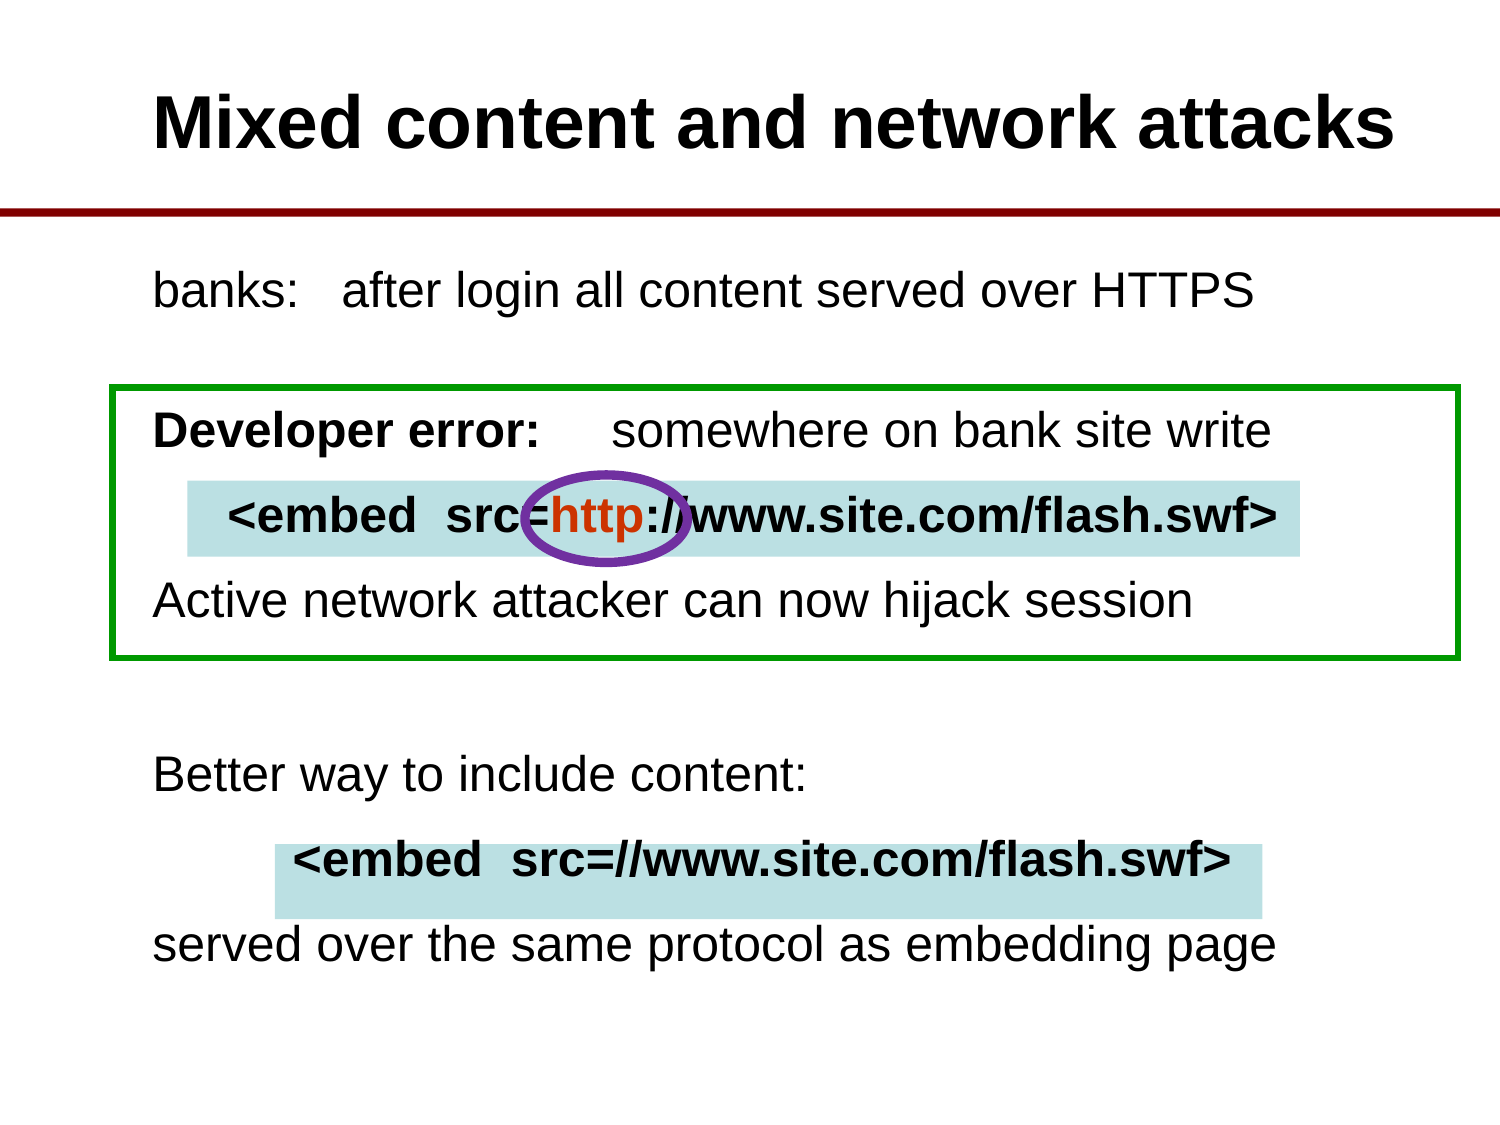

# Mixed content and network attacks
banks:   after login all content served over HTTPS

Developer error:     somewhere on bank site write
	<embed  src=http://www.site.com/flash.swf>
Active network attacker can now hijack session

Better way to include content:
	      <embed  src=//www.site.com/flash.swf>
served over the same protocol as embedding page